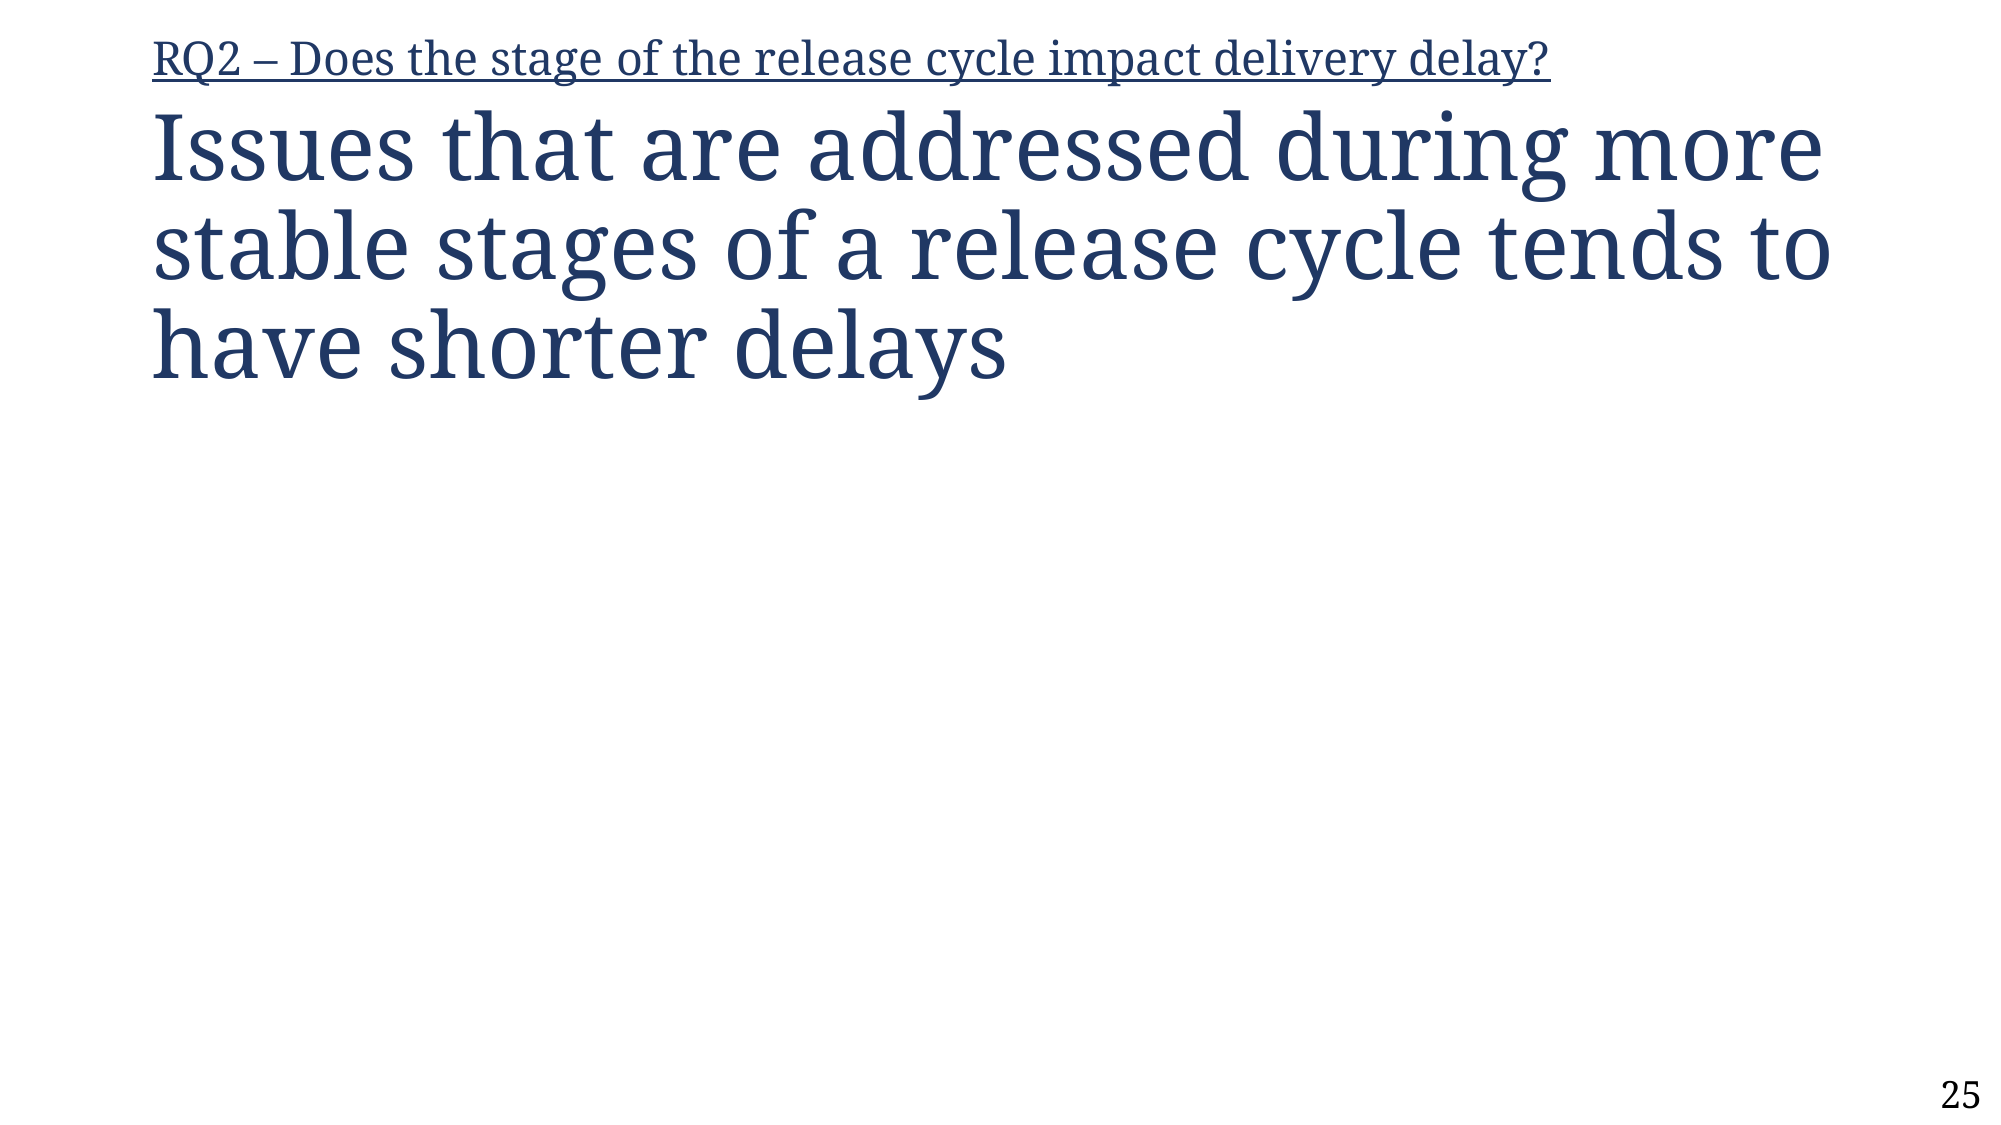

RQ2 – Does the stage of the release cycle impact delivery delay?
# Issues that are addressed during more stable stages of a release cycle tends to have shorter delays
25